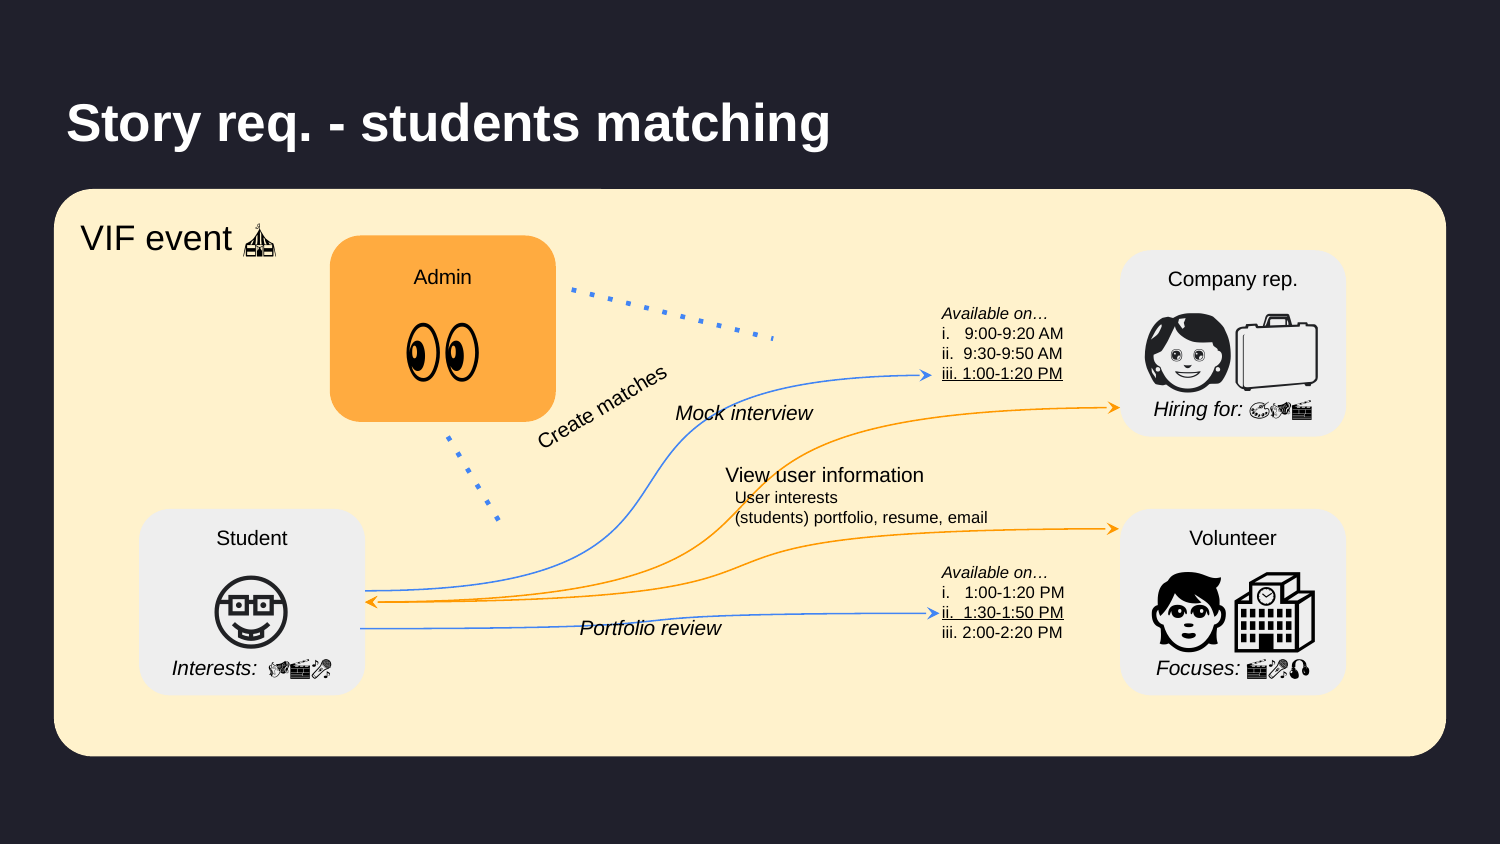

# Story req. - students matching

VIF event 🎪
Admin
👀
Company rep.
👩‍💼
Hiring for: 🎨🎭🎬
Available on…
i.   9:00-9:20 AM
ii.  9:30-9:50 AM
iii. 1:00-1:20 PM
Mock interview
Create matches
View user information
  User interests
  (students) portfolio, resume, email
Student
🤓
Interests:  🎭🎬🎤
Volunteer
🧑‍🏫
Focuses: 🎬🎤🎧
Available on…
i.   1:00-1:20 PM
ii.  1:30-1:50 PM
iii. 2:00-2:20 PM
Portfolio review